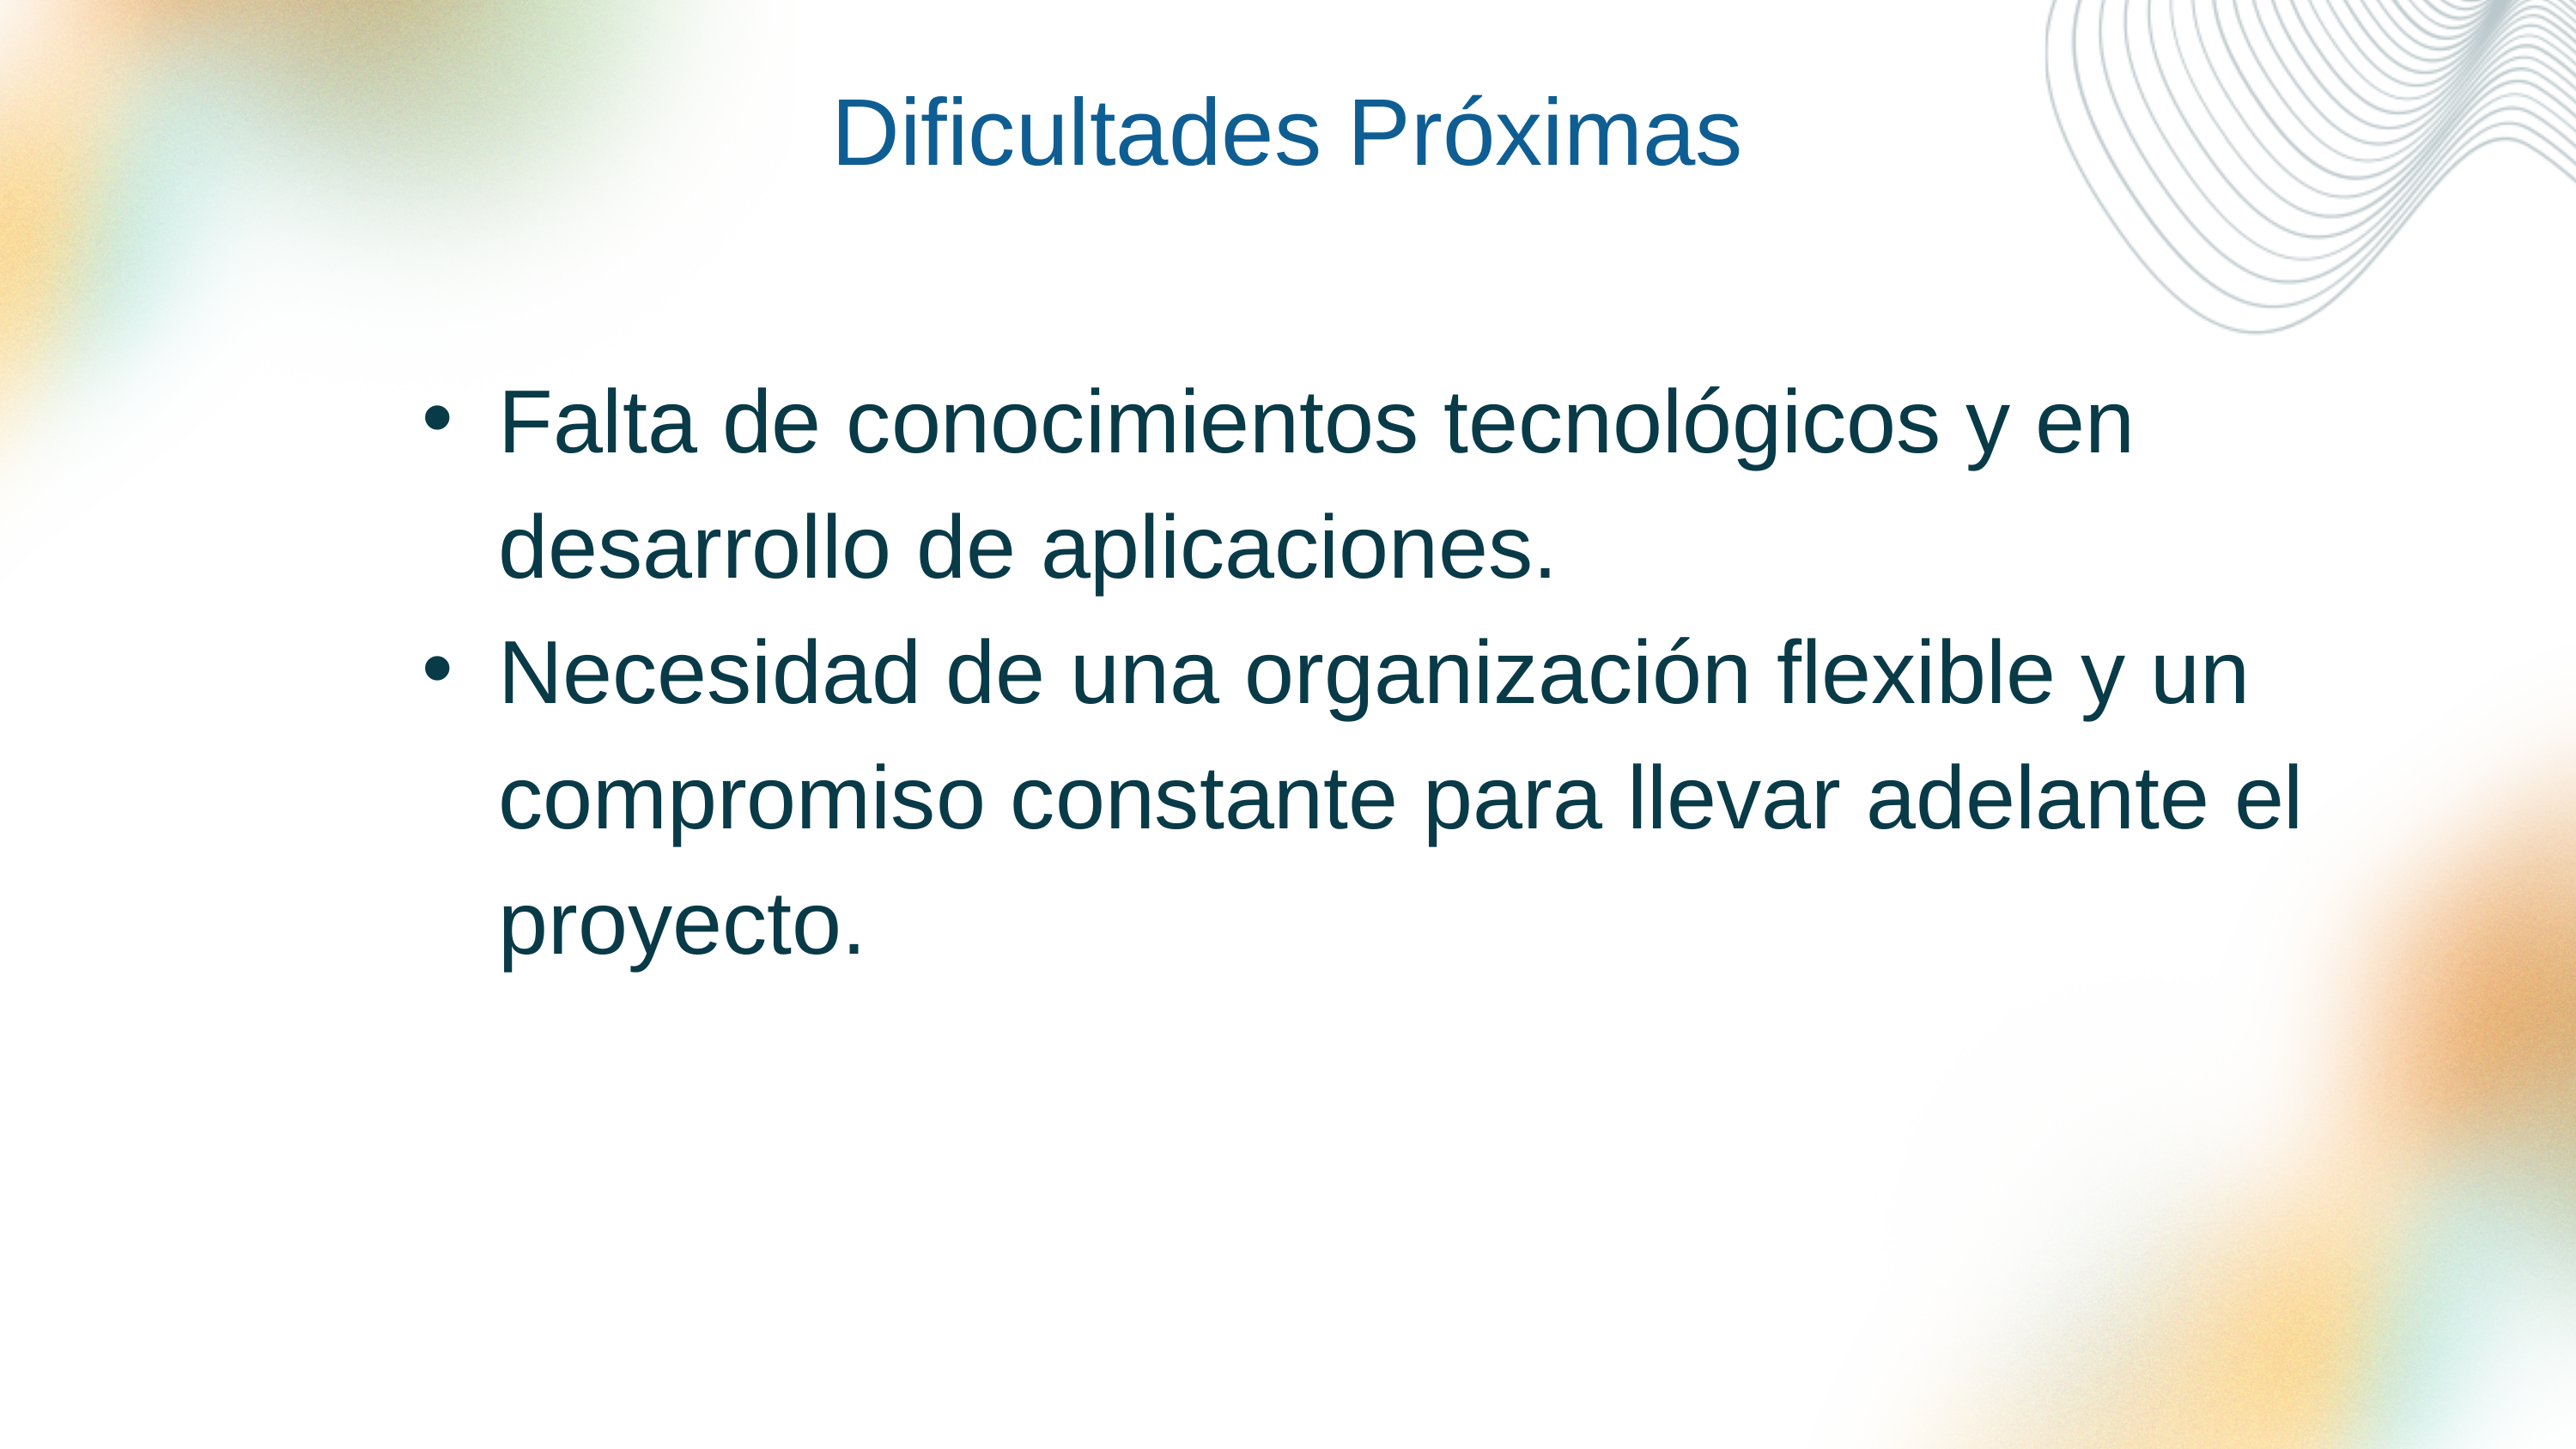

Dificultades Próximas
Falta de conocimientos tecnológicos y en desarrollo de aplicaciones.
Necesidad de una organización flexible y un compromiso constante para llevar adelante el proyecto.